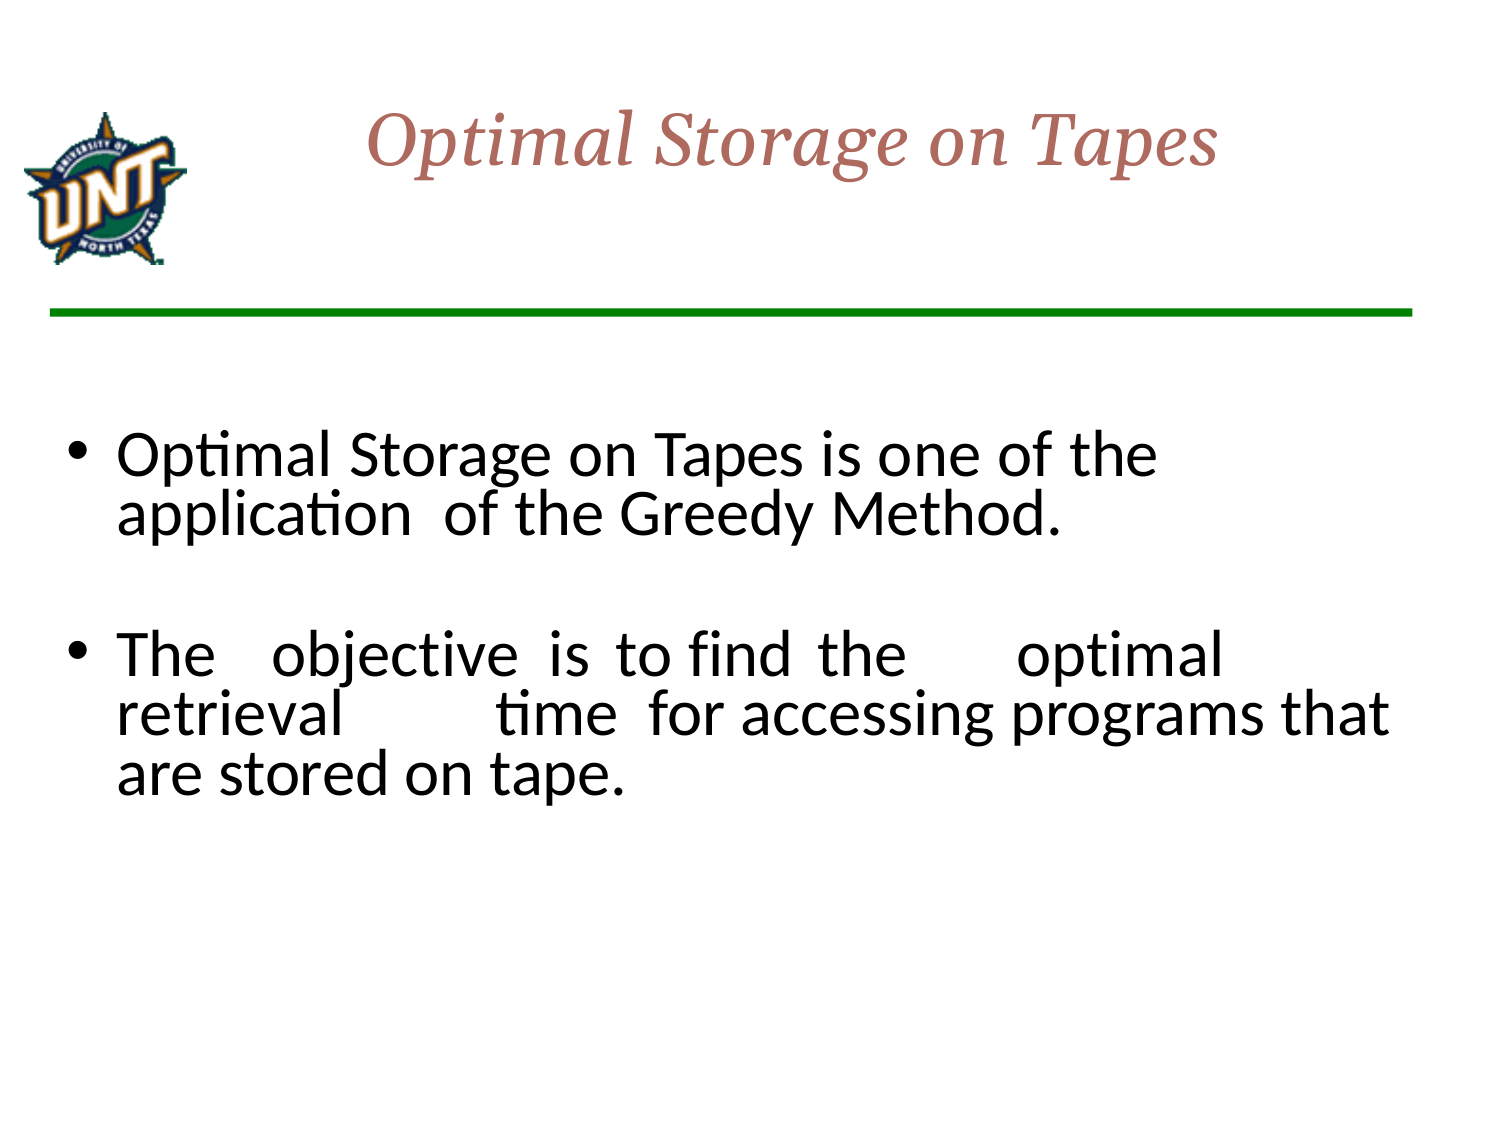

136
# Optimal Storage on Tapes
Optimal Storage on Tapes is one of the application  of the Greedy Method.

The	objective	is	to find	the	optimal	retrieval	time  for accessing programs that are stored on tape.